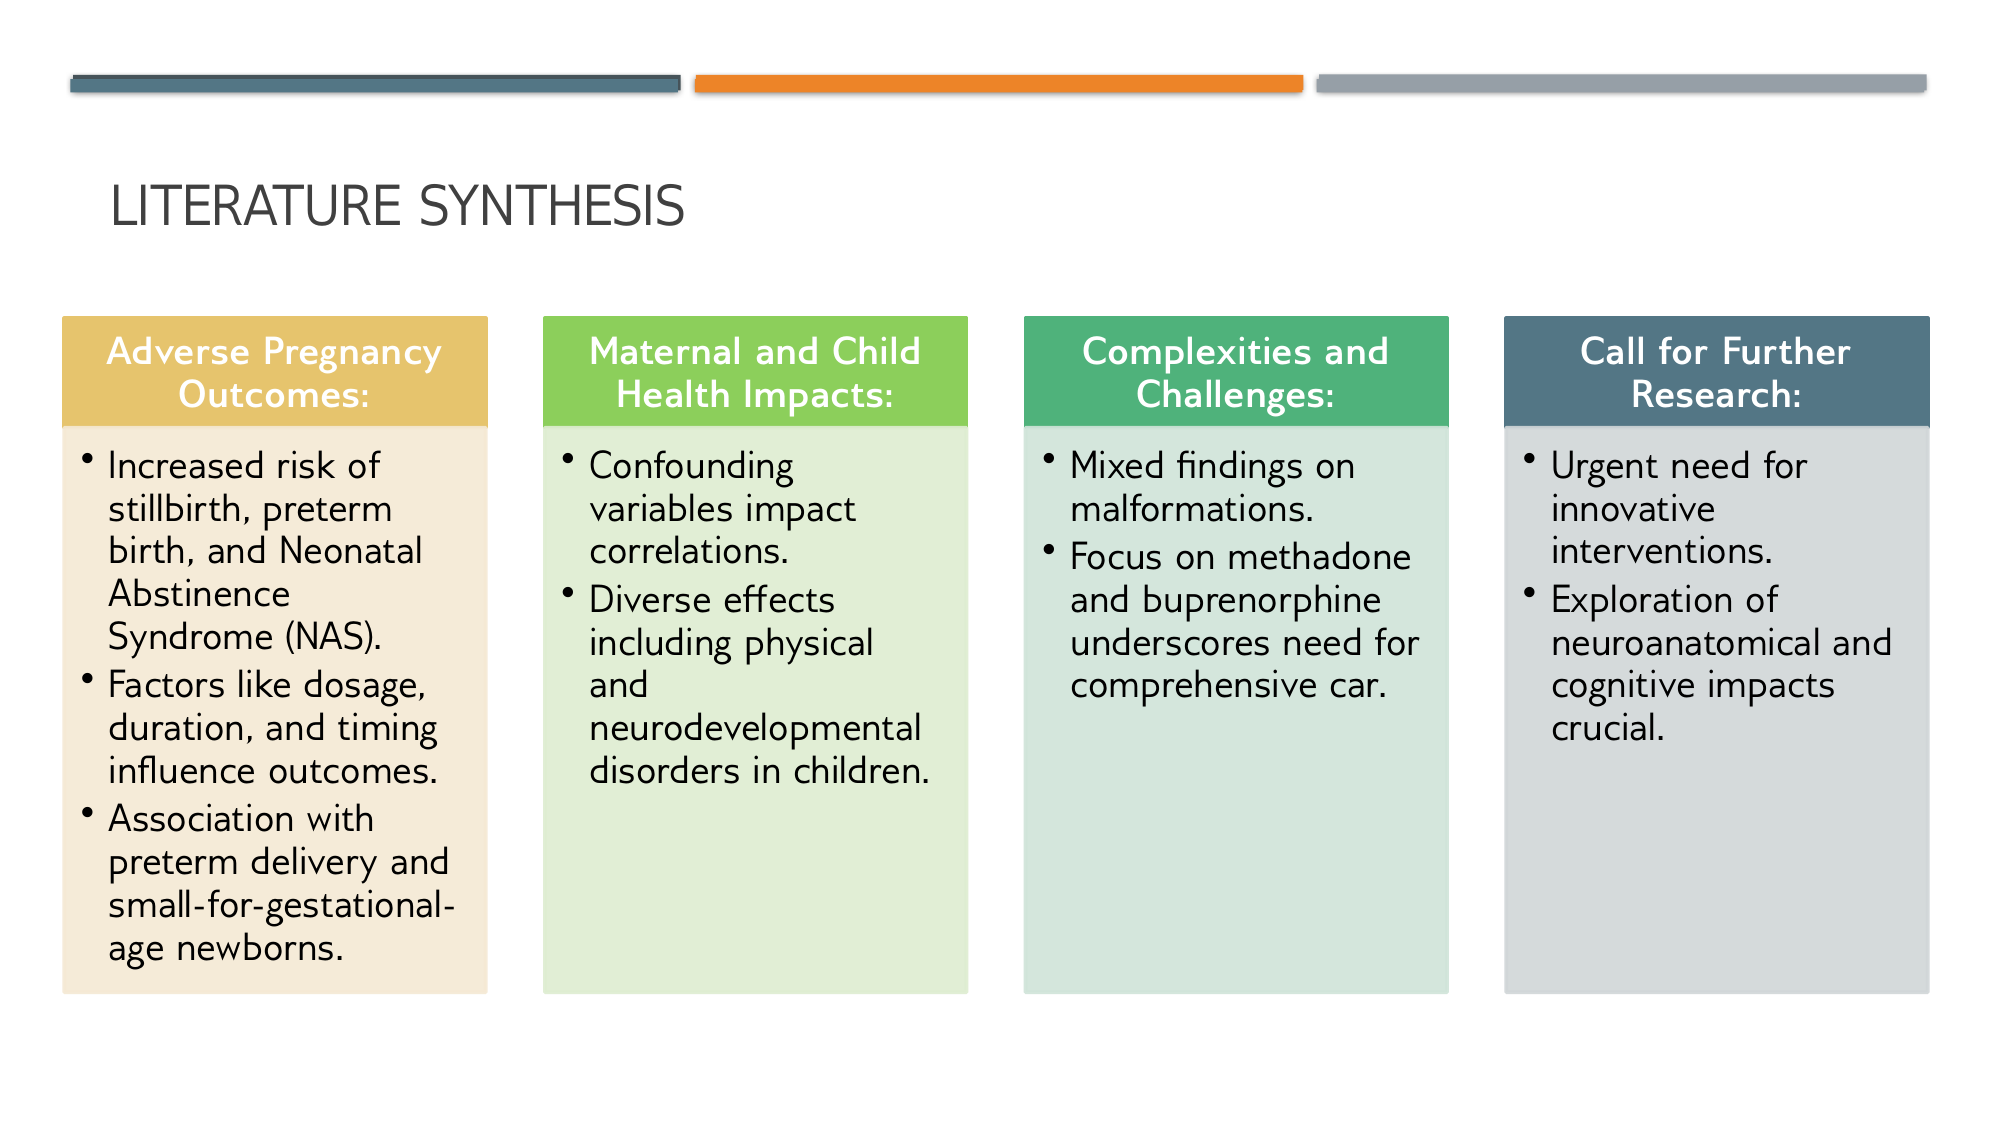

# Literature synthesis
Adverse Pregnancy Outcomes:
Increased risk of stillbirth, preterm birth, and Neonatal Abstinence Syndrome (NAS).
Factors like dosage, duration, and timing influence outcomes.
Association with preterm delivery and small-for-gestational-age newborns.
Maternal and Child Health Impacts:
Confounding variables impact correlations.
Diverse effects including physical and neurodevelopmental disorders in children.
Complexities and Challenges:
Mixed findings on malformations.
Focus on methadone and buprenorphine underscores need for comprehensive car.
Call for Further Research:
Urgent need for innovative interventions.
Exploration of neuroanatomical and cognitive impacts crucial.